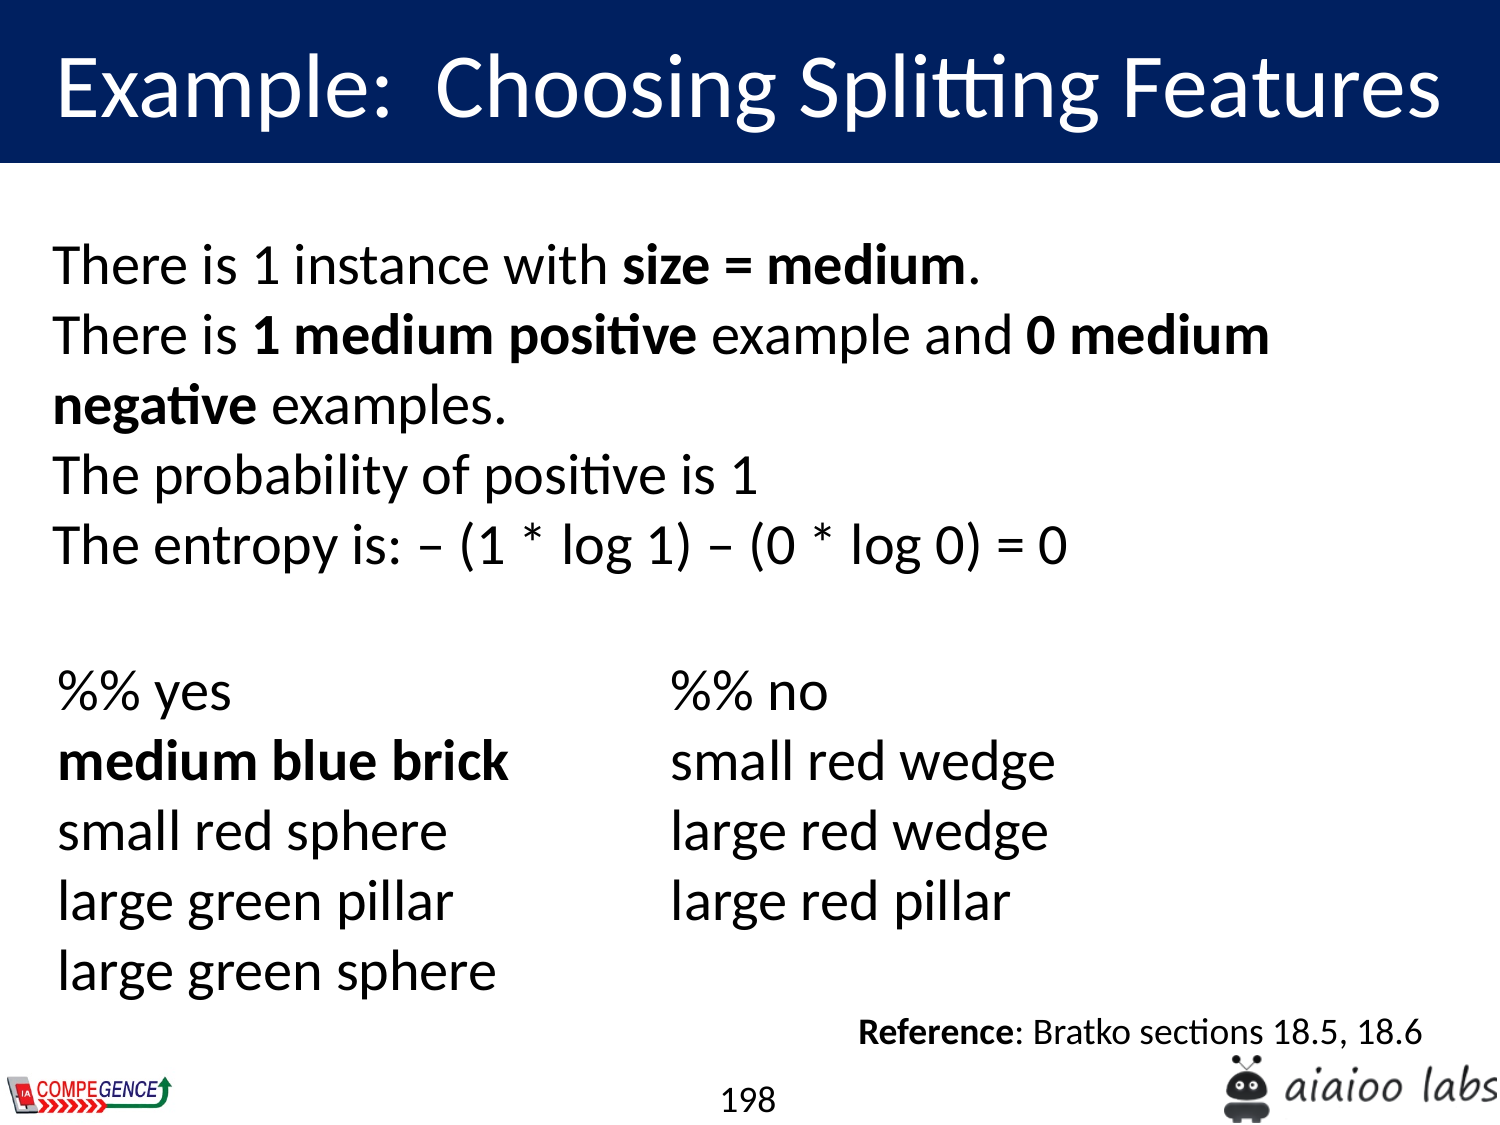

Example:  Choosing Splitting Features
There is 1 instance with size = medium.
There is 1 medium positive example and 0 medium negative examples.
The probability of positive is 1
The entropy is: – (1 * log 1) – (0 * log 0) = 0

%% yes			 %% no
medium blue brick	 small red wedge
small red sphere		 large red wedge
large green pillar		 large red pillar
large green sphere
Reference: Bratko sections 18.5, 18.6